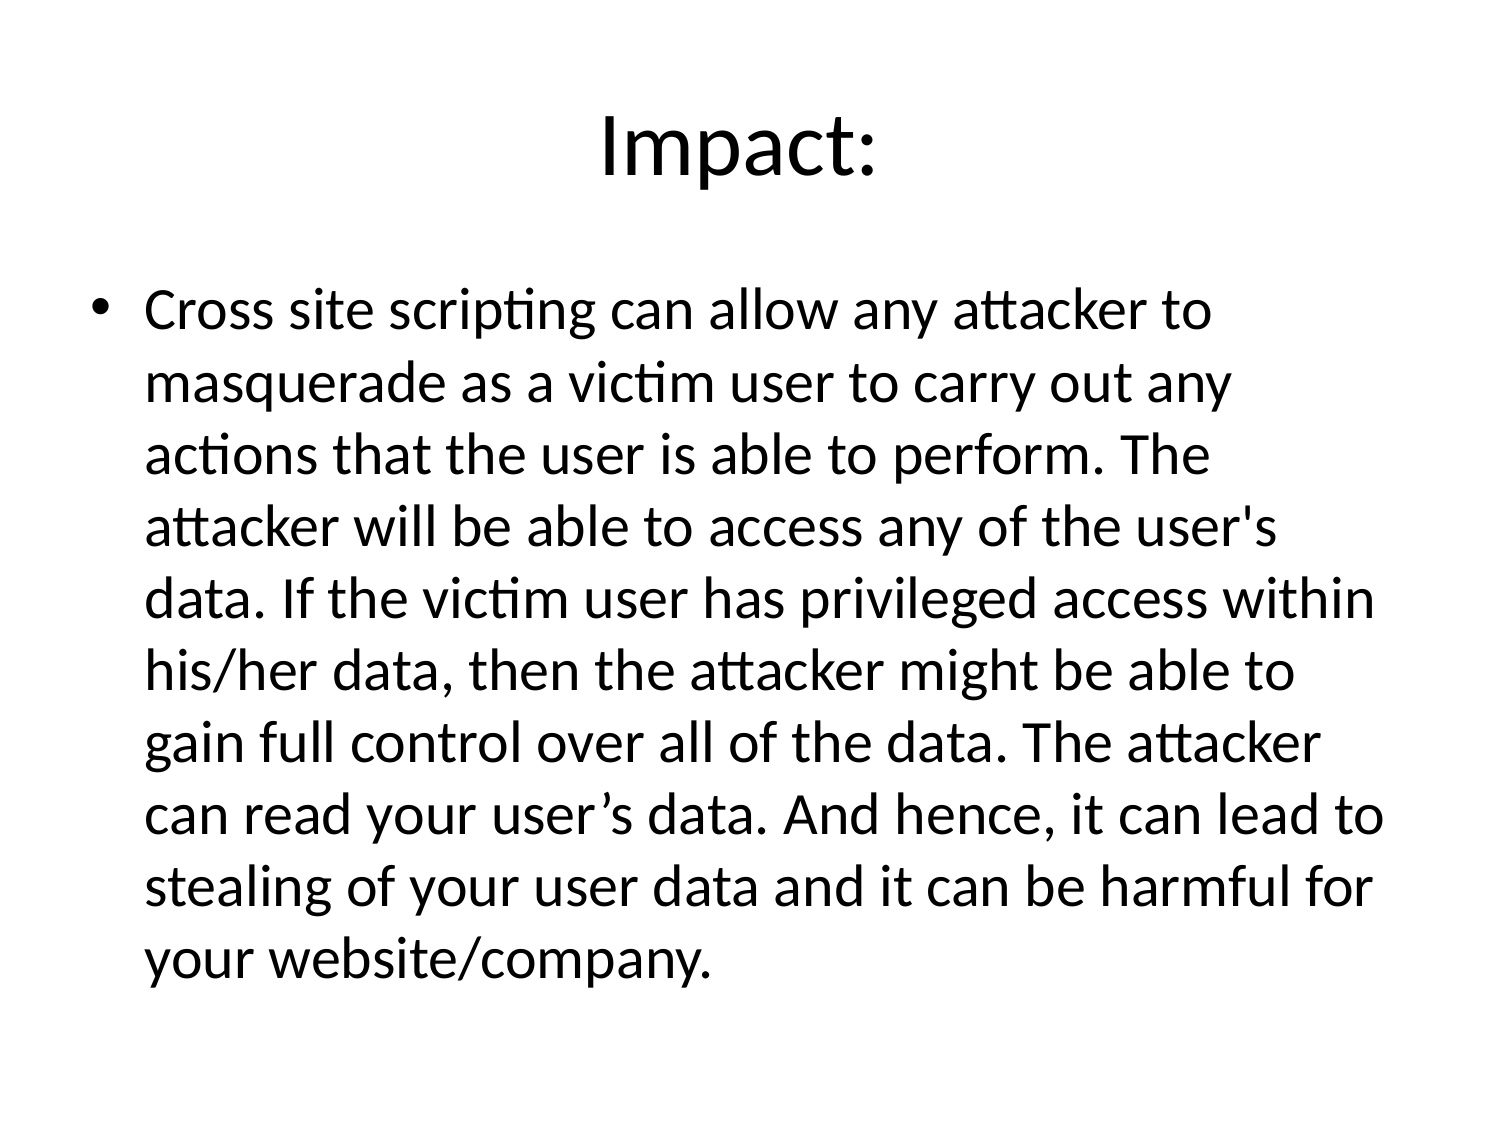

# Impact:
Cross site scripting can allow any attacker to masquerade as a victim user to carry out any actions that the user is able to perform. The attacker will be able to access any of the user's data. If the victim user has privileged access within his/her data, then the attacker might be able to gain full control over all of the data. The attacker can read your user’s data. And hence, it can lead to stealing of your user data and it can be harmful for your website/company.